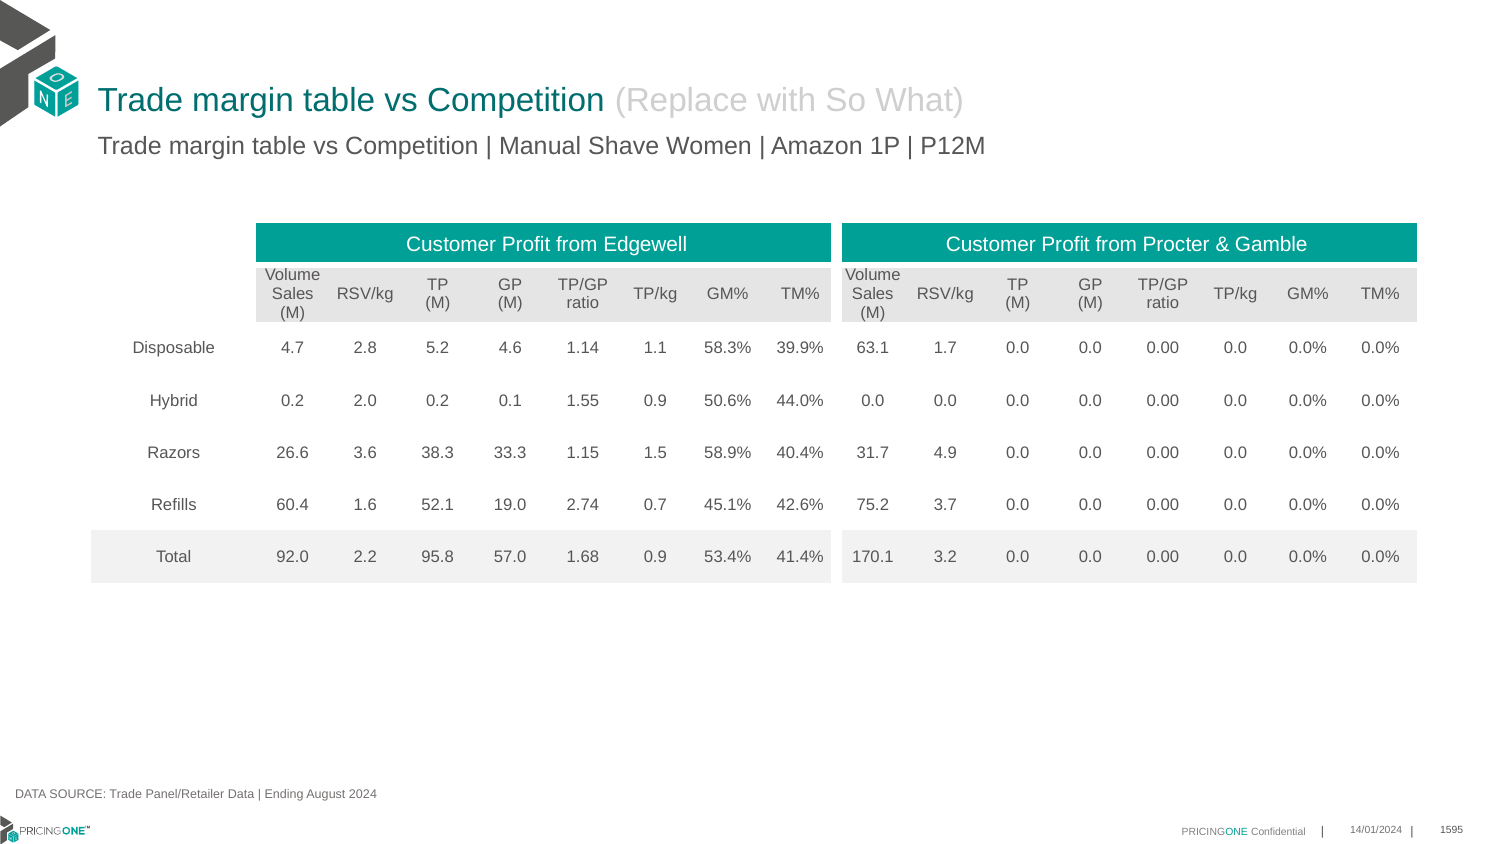

# Trade margin table vs Competition (Replace with So What)
Trade margin table vs Competition | Manual Shave Women | Amazon 1P | P12M
|  | Customer Profit from Edgewell |  |  |  |  |  |  |  | Customer Profit from Procter & Gamble |  |  |  |  |  |  |  |
| --- | --- | --- | --- | --- | --- | --- | --- | --- | --- | --- | --- | --- | --- | --- | --- | --- |
|  | Volume Sales (M) | RSV/kg | TP (M) | GP (M) | TP/GP ratio | TP/kg | GM% | TM% | Volume Sales (M) | RSV/kg | TP (M) | GP (M) | TP/GP ratio | TP/kg | GM% | TM% |
| Disposable | 4.7 | 2.8 | 5.2 | 4.6 | 1.14 | 1.1 | 58.3% | 39.9% | 63.1 | 1.7 | 0.0 | 0.0 | 0.00 | 0.0 | 0.0% | 0.0% |
| Hybrid | 0.2 | 2.0 | 0.2 | 0.1 | 1.55 | 0.9 | 50.6% | 44.0% | 0.0 | 0.0 | 0.0 | 0.0 | 0.00 | 0.0 | 0.0% | 0.0% |
| Razors | 26.6 | 3.6 | 38.3 | 33.3 | 1.15 | 1.5 | 58.9% | 40.4% | 31.7 | 4.9 | 0.0 | 0.0 | 0.00 | 0.0 | 0.0% | 0.0% |
| Refills | 60.4 | 1.6 | 52.1 | 19.0 | 2.74 | 0.7 | 45.1% | 42.6% | 75.2 | 3.7 | 0.0 | 0.0 | 0.00 | 0.0 | 0.0% | 0.0% |
| Total | 92.0 | 2.2 | 95.8 | 57.0 | 1.68 | 0.9 | 53.4% | 41.4% | 170.1 | 3.2 | 0.0 | 0.0 | 0.00 | 0.0 | 0.0% | 0.0% |
DATA SOURCE: Trade Panel/Retailer Data | Ending August 2024

14/01/2024
1595